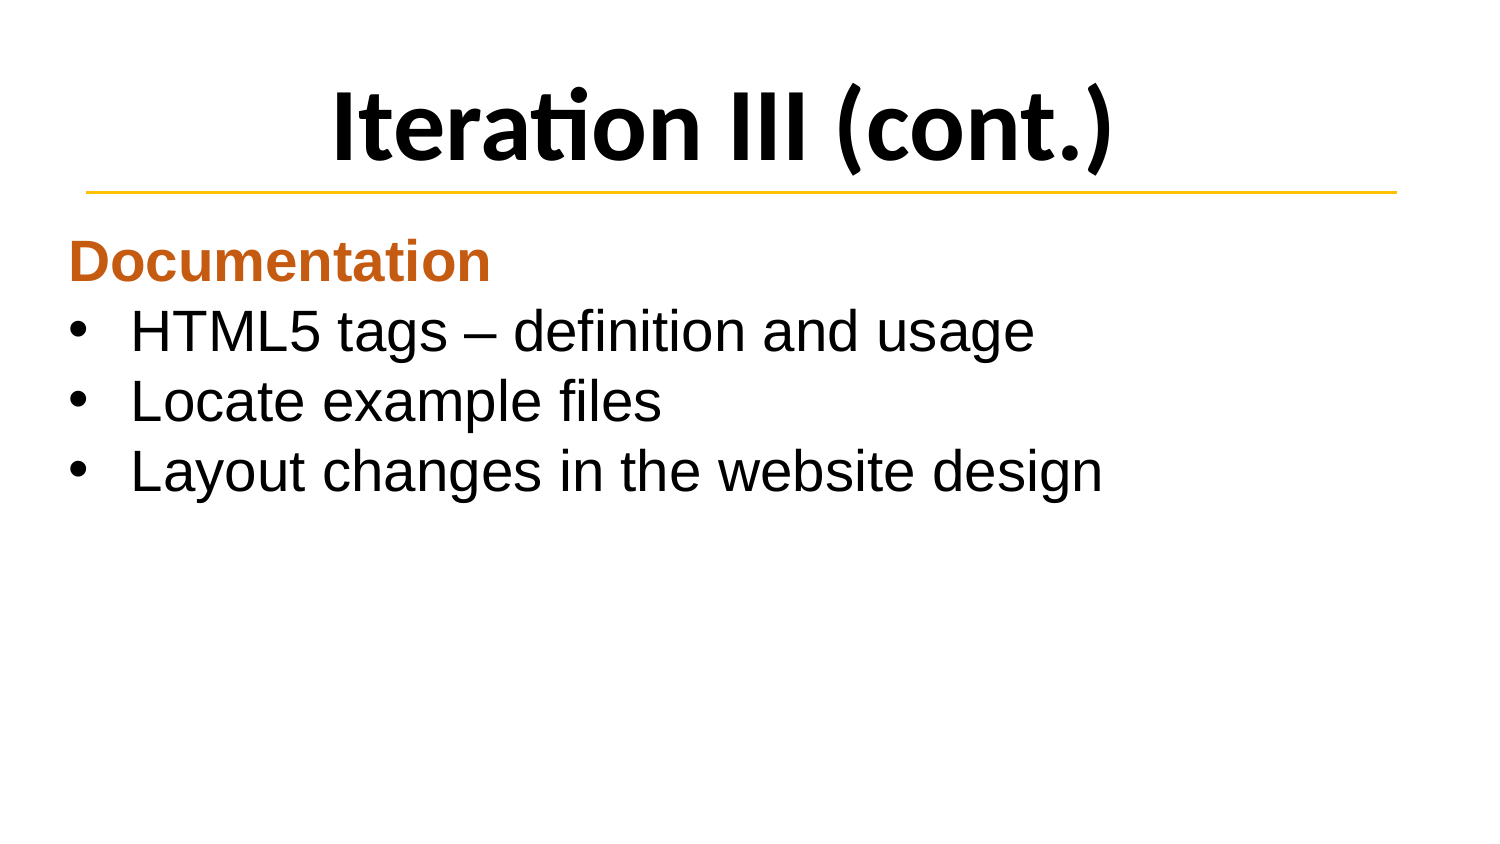

# Iteration III (cont.)
Documentation
HTML5 tags – definition and usage
Locate example files
Layout changes in the website design